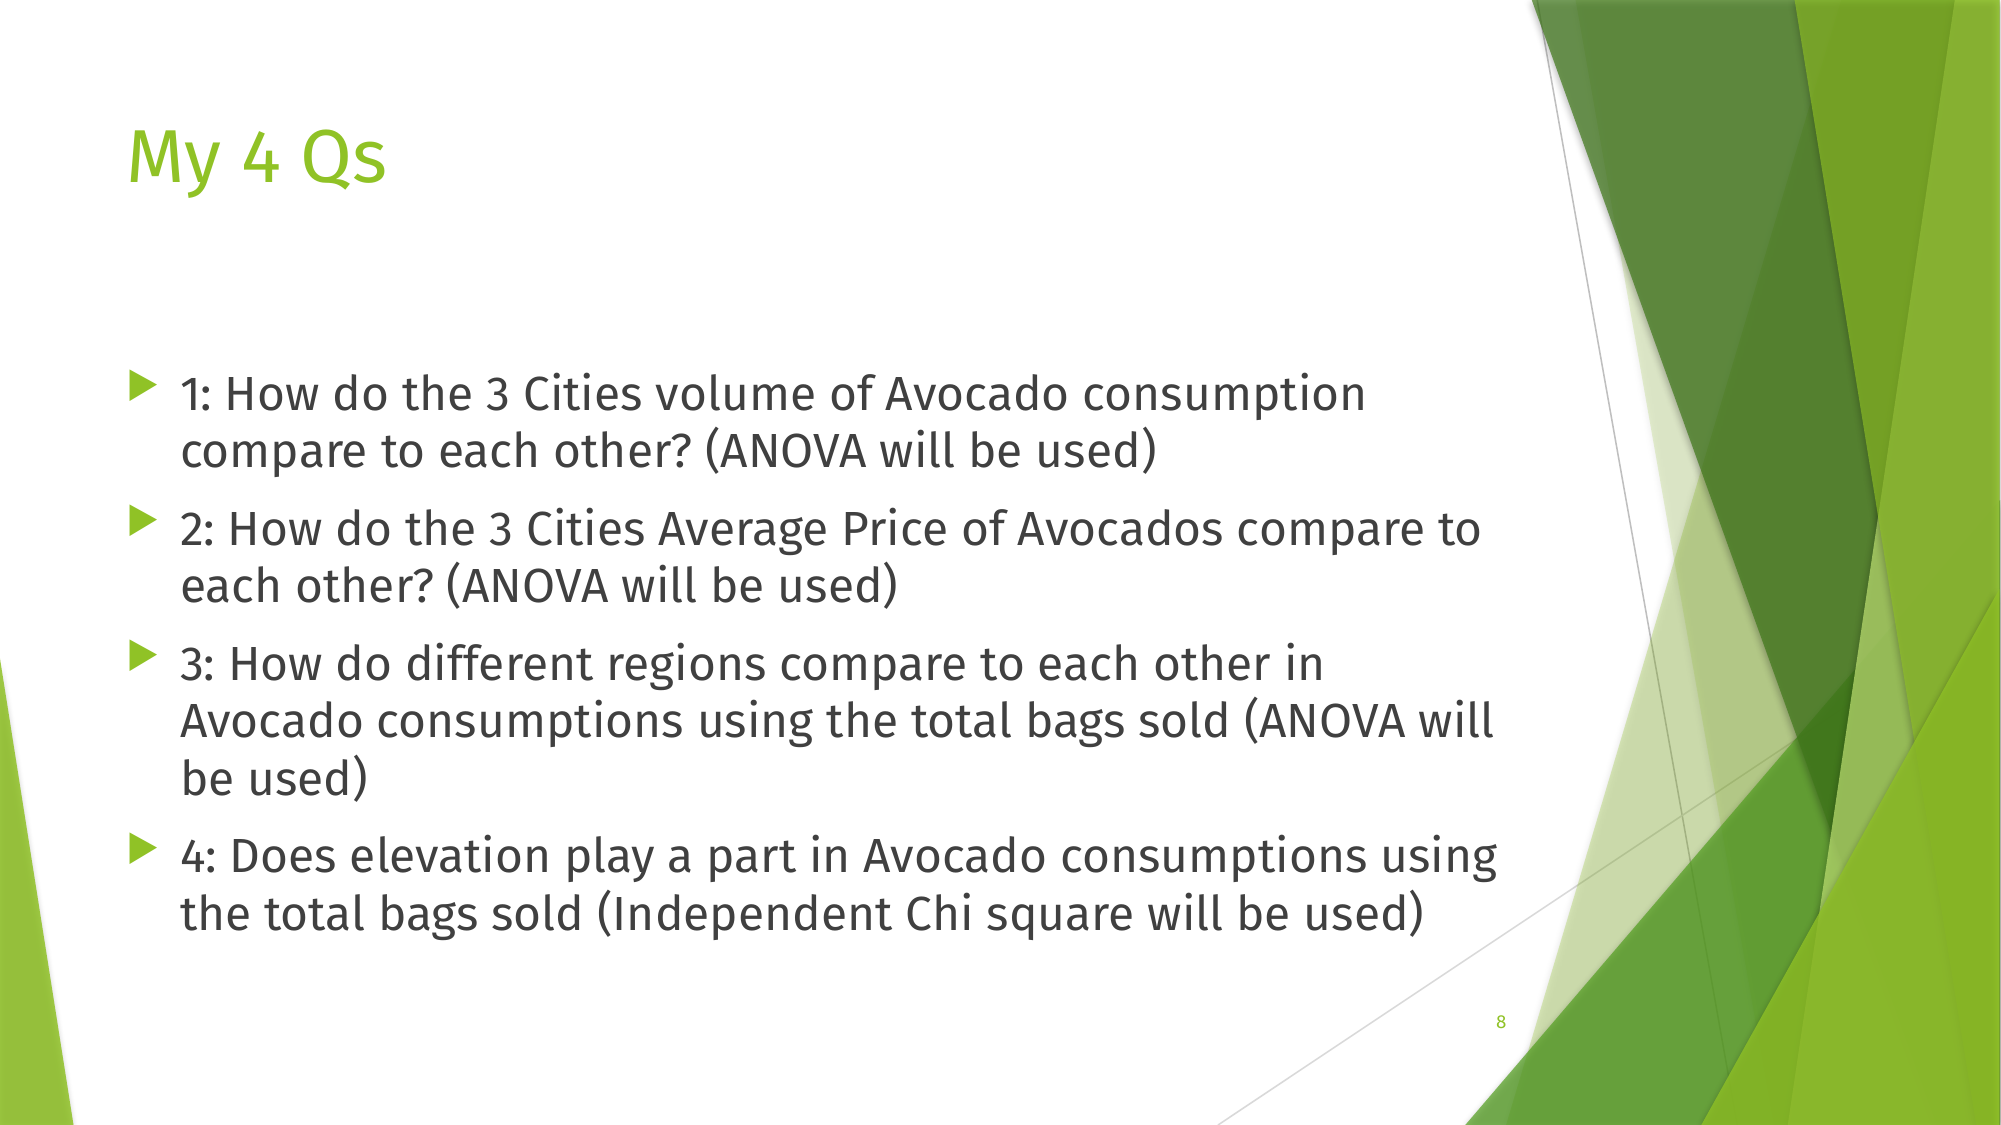

# My 4 Qs
1: How do the 3 Cities volume of Avocado consumption compare to each other? (ANOVA will be used)
2: How do the 3 Cities Average Price of Avocados compare to each other? (ANOVA will be used)
3: How do different regions compare to each other in Avocado consumptions using the total bags sold (ANOVA will be used)
4: Does elevation play a part in Avocado consumptions using the total bags sold (Independent Chi square will be used)

8